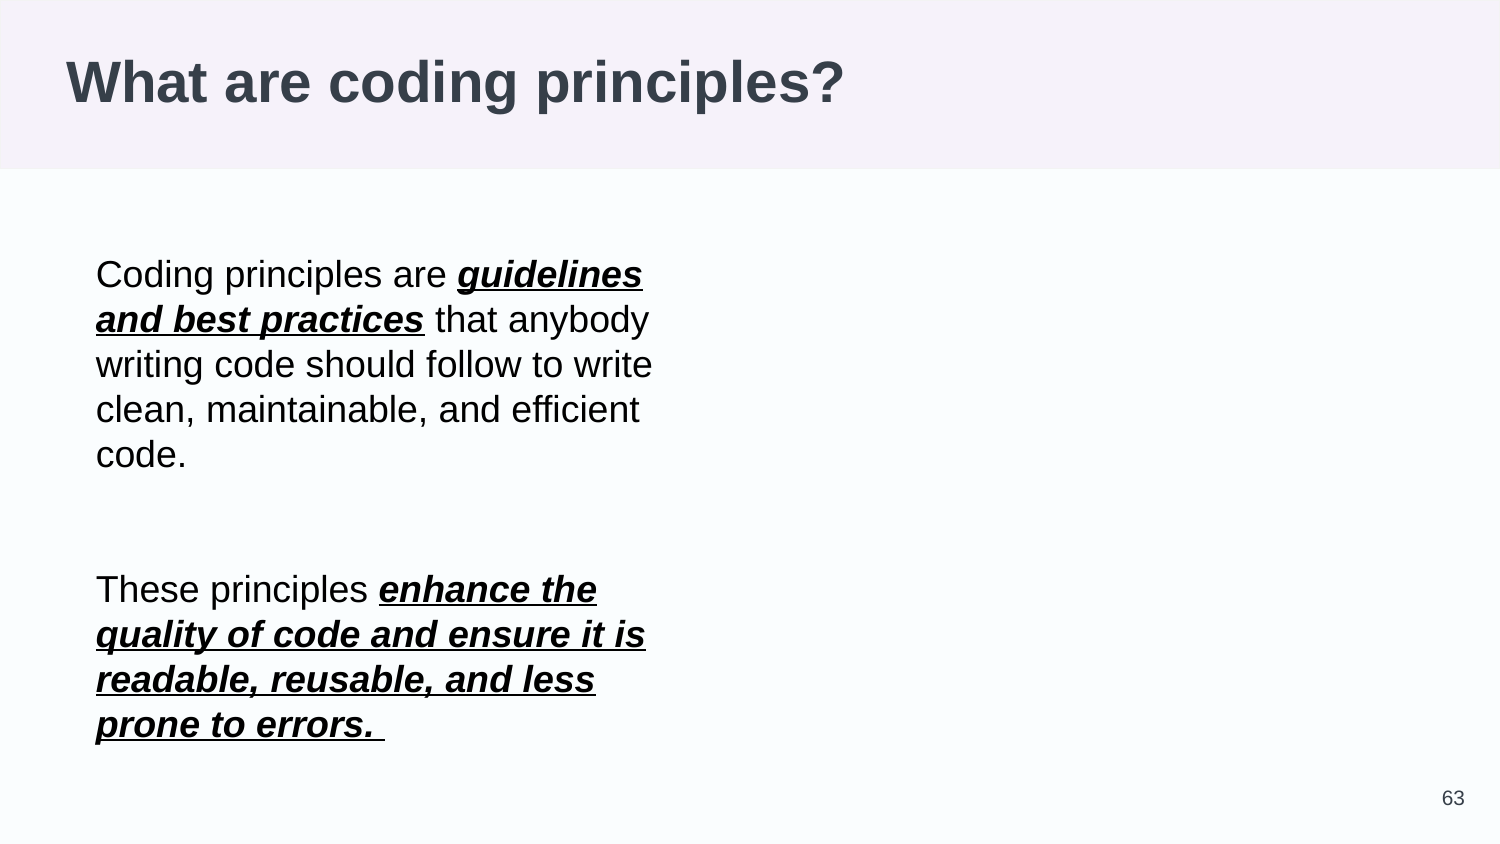

# What are coding principles?
Coding principles are guidelines and best practices that anybody writing code should follow to write clean, maintainable, and efficient code.

These principles enhance the quality of code and ensure it is readable, reusable, and less prone to errors.
63